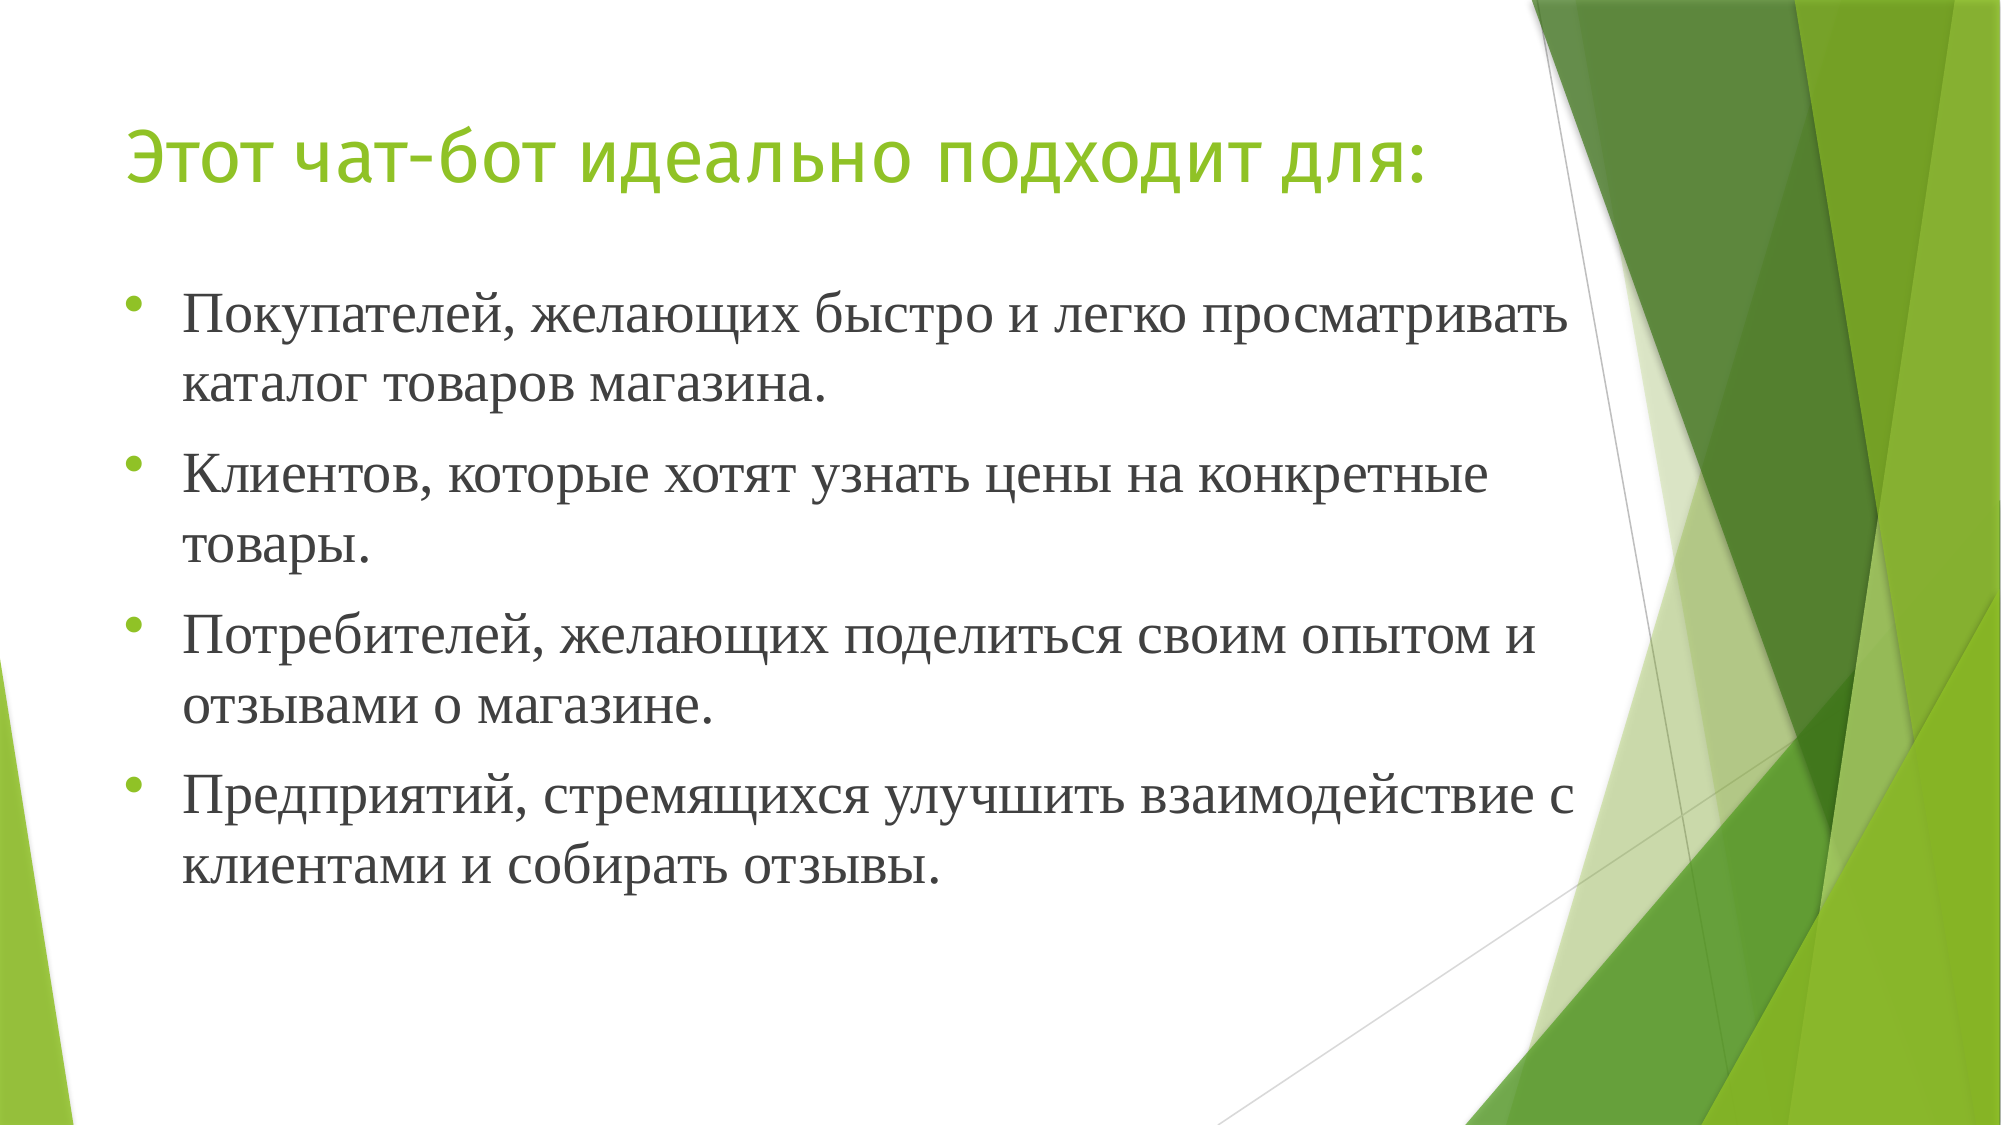

# Этот чат-бот идеально подходит для:
Покупателей, желающих быстро и легко просматривать каталог товаров магазина.
Клиентов, которые хотят узнать цены на конкретные товары.
Потребителей, желающих поделиться своим опытом и отзывами о магазине.
Предприятий, стремящихся улучшить взаимодействие с клиентами и собирать отзывы.